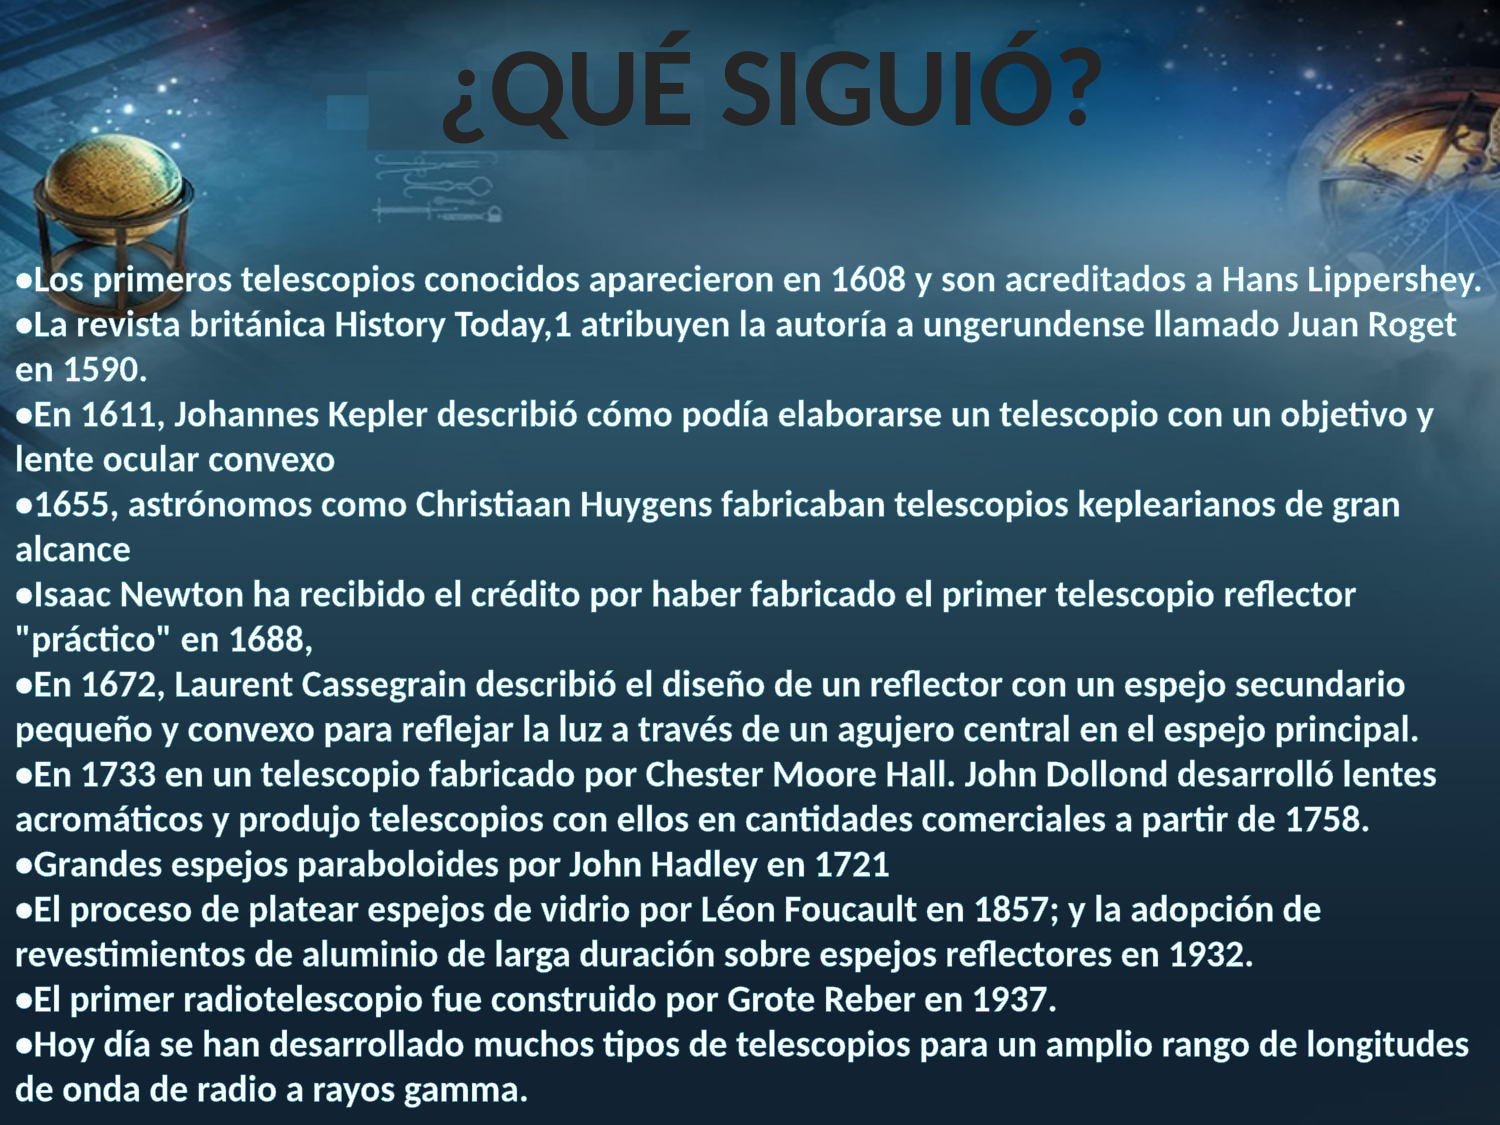

¿QUÉ SIGUIÓ?
•Los primeros telescopios conocidos aparecieron en 1608 y son acreditados a Hans Lippershey.
•La revista británica History Today,1 atribuyen la autoría a ungerundense llamado Juan Roget en 1590.
•En 1611, Johannes Kepler describió cómo podía elaborarse un telescopio con un objetivo y lente ocular convexo
•1655, astrónomos como Christiaan Huygens fabricaban telescopios keplearianos de gran alcance
•Isaac Newton ha recibido el crédito por haber fabricado el primer telescopio reflector "práctico" en 1688,
•En 1672, Laurent Cassegrain describió el diseño de un reflector con un espejo secundario pequeño y convexo para reflejar la luz a través de un agujero central en el espejo principal.
•En 1733 en un telescopio fabricado por Chester Moore Hall. John Dollond desarrolló lentes acromáticos y produjo telescopios con ellos en cantidades comerciales a partir de 1758.
•Grandes espejos paraboloides por John Hadley en 1721
•El proceso de platear espejos de vidrio por Léon Foucault en 1857; y la adopción de revestimientos de aluminio de larga duración sobre espejos reflectores en 1932.
•El primer radiotelescopio fue construido por Grote Reber en 1937.
•Hoy día se han desarrollado muchos tipos de telescopios para un amplio rango de longitudes de onda de radio a rayos gamma.